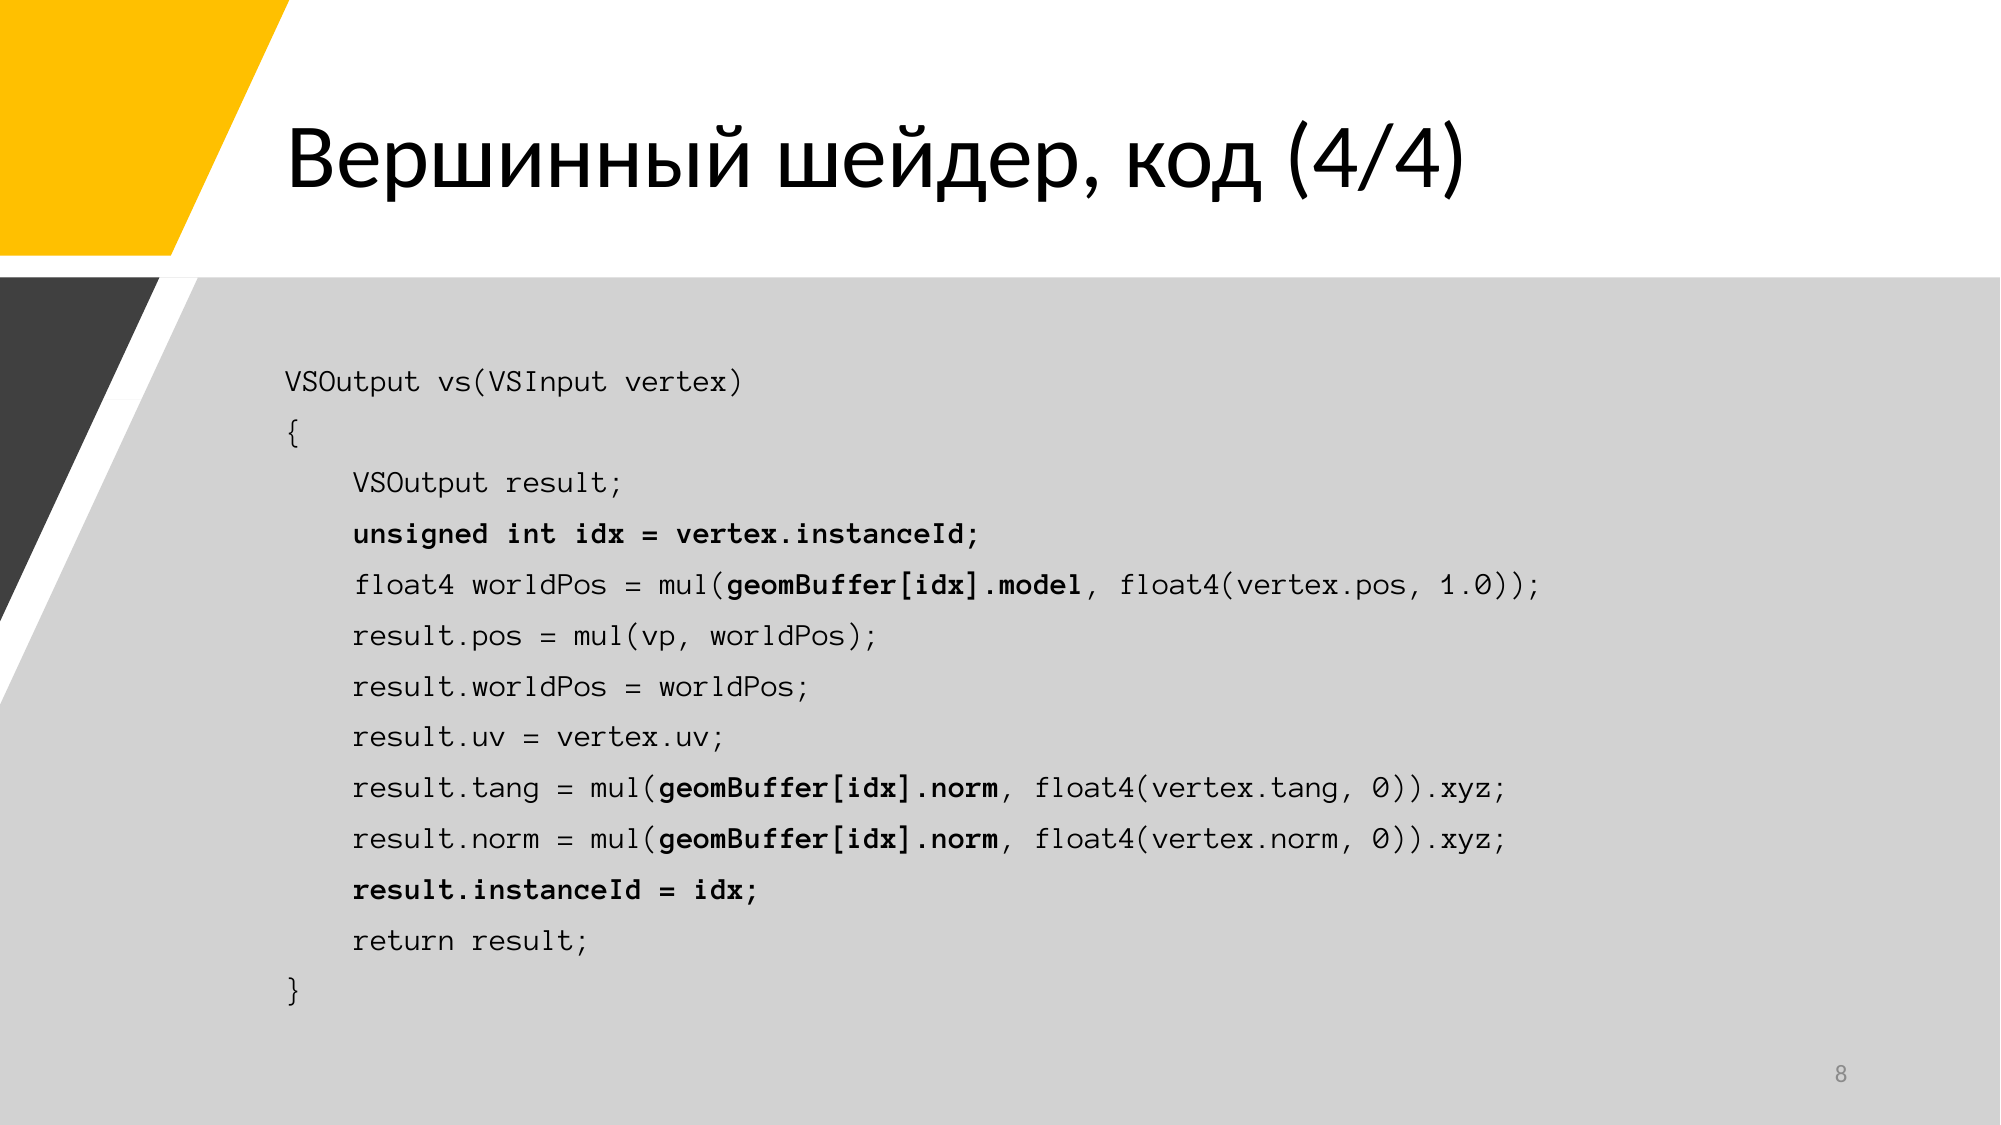

# Вершинный шейдер, код (4/4)

VSOutput vs(VSInput vertex)
{
    VSOutput result;
    unsigned int idx = vertex.instanceId;
    float4 worldPos = mul(geomBuffer[idx].model, float4(vertex.pos, 1.0));
    result.pos = mul(vp, worldPos);
    result.worldPos = worldPos;
    result.uv = vertex.uv;
    result.tang = mul(geomBuffer[idx].norm, float4(vertex.tang, 0)).xyz;
    result.norm = mul(geomBuffer[idx].norm, float4(vertex.norm, 0)).xyz;
    result.instanceId = idx;
    return result;
}

8